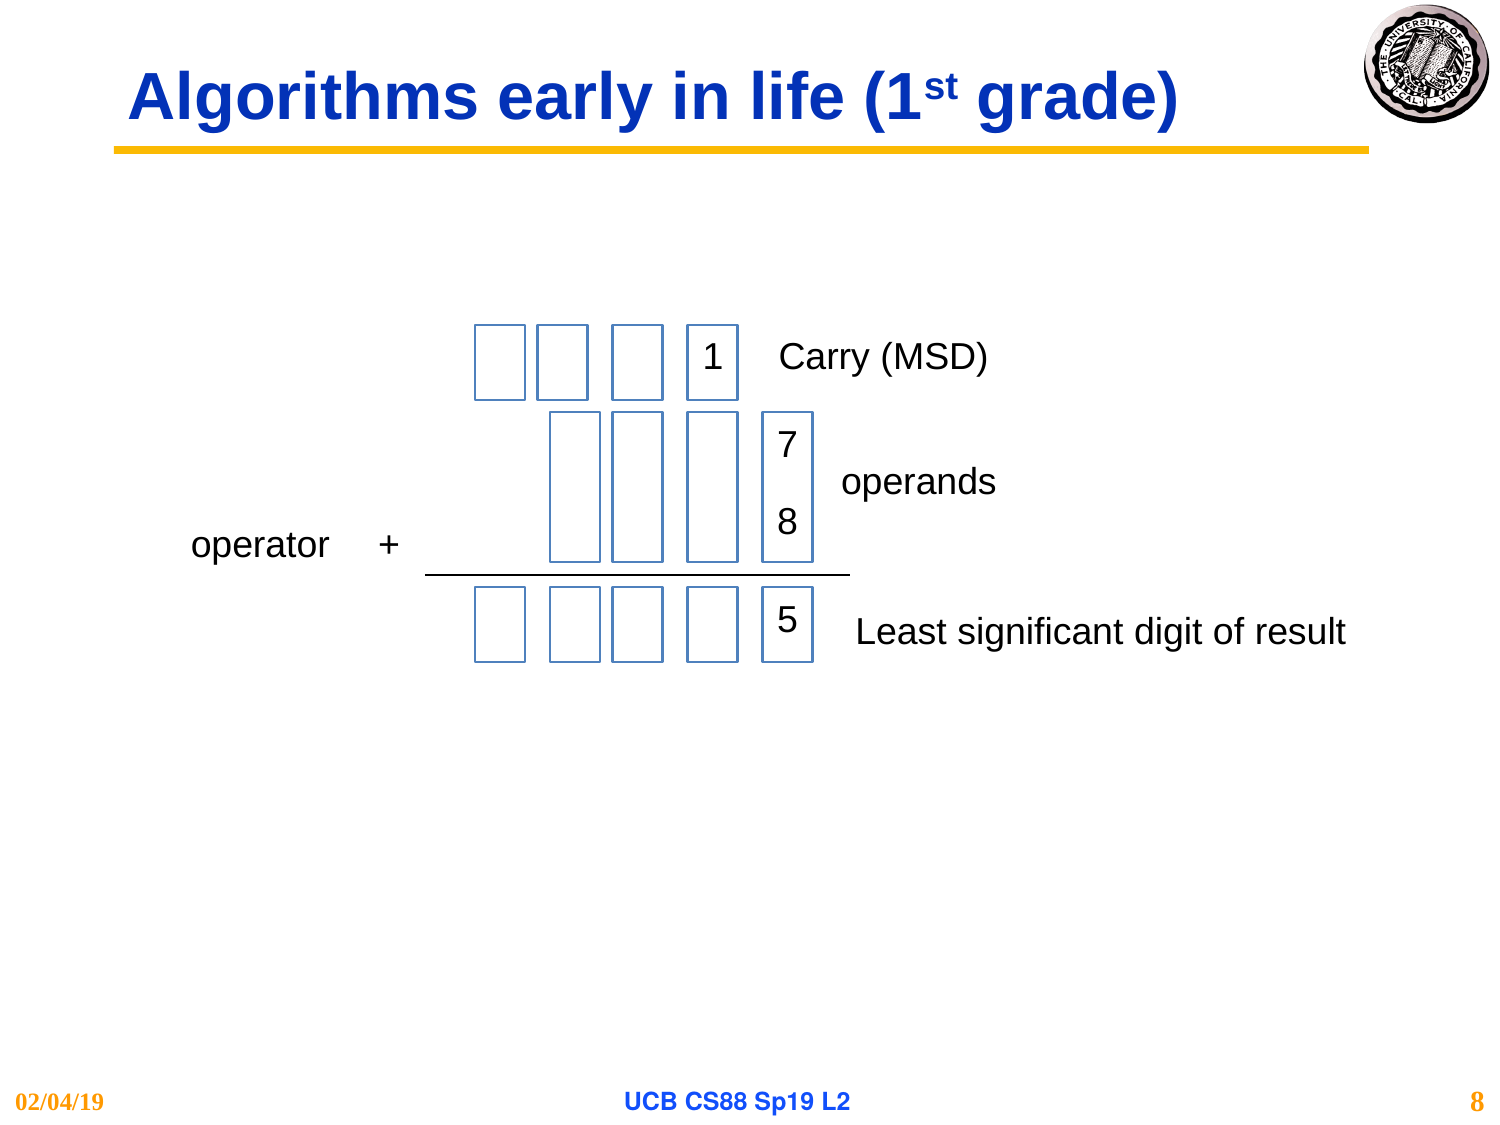

# Algorithms early in life (1st grade)

1

Carry (MSD)
7

operands
8
operator
+

5

Least significant digit of result
02/04/19
UCB CS88 Sp19 L2
8